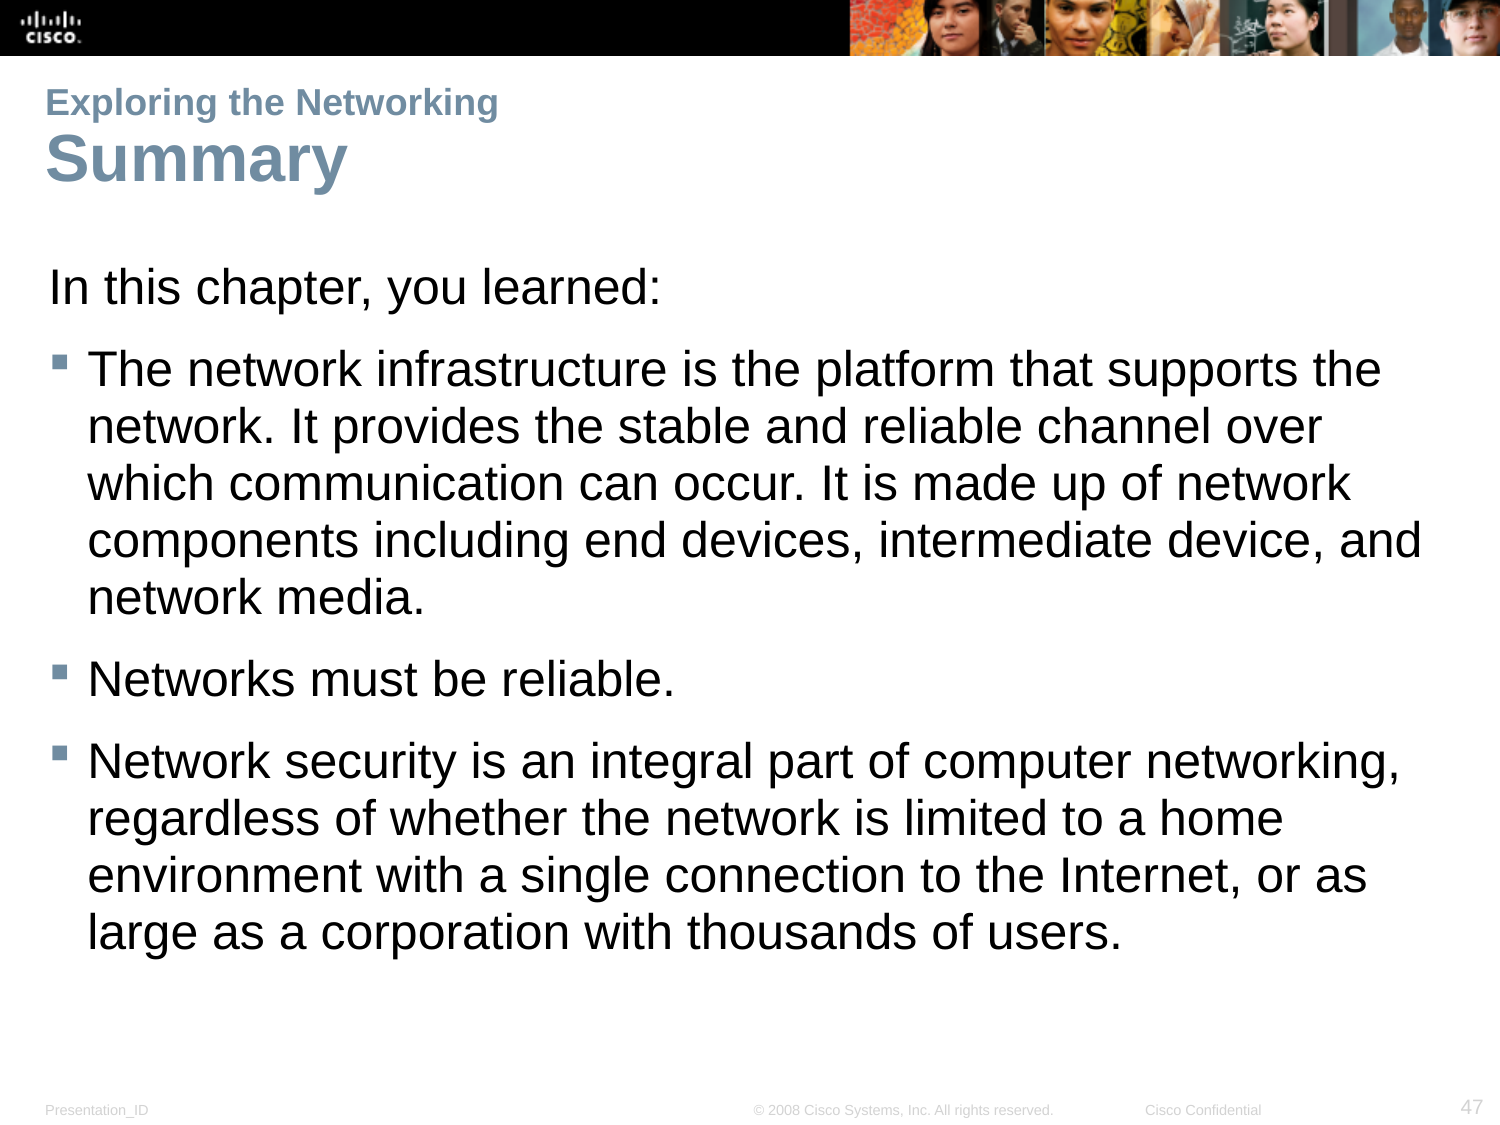

# Exploring the Networking Summary
In this chapter, you learned:
The network infrastructure is the platform that supports the network. It provides the stable and reliable channel over which communication can occur. It is made up of network components including end devices, intermediate device, and network media.
Networks must be reliable.
Network security is an integral part of computer networking, regardless of whether the network is limited to a home environment with a single connection to the Internet, or as large as a corporation with thousands of users.